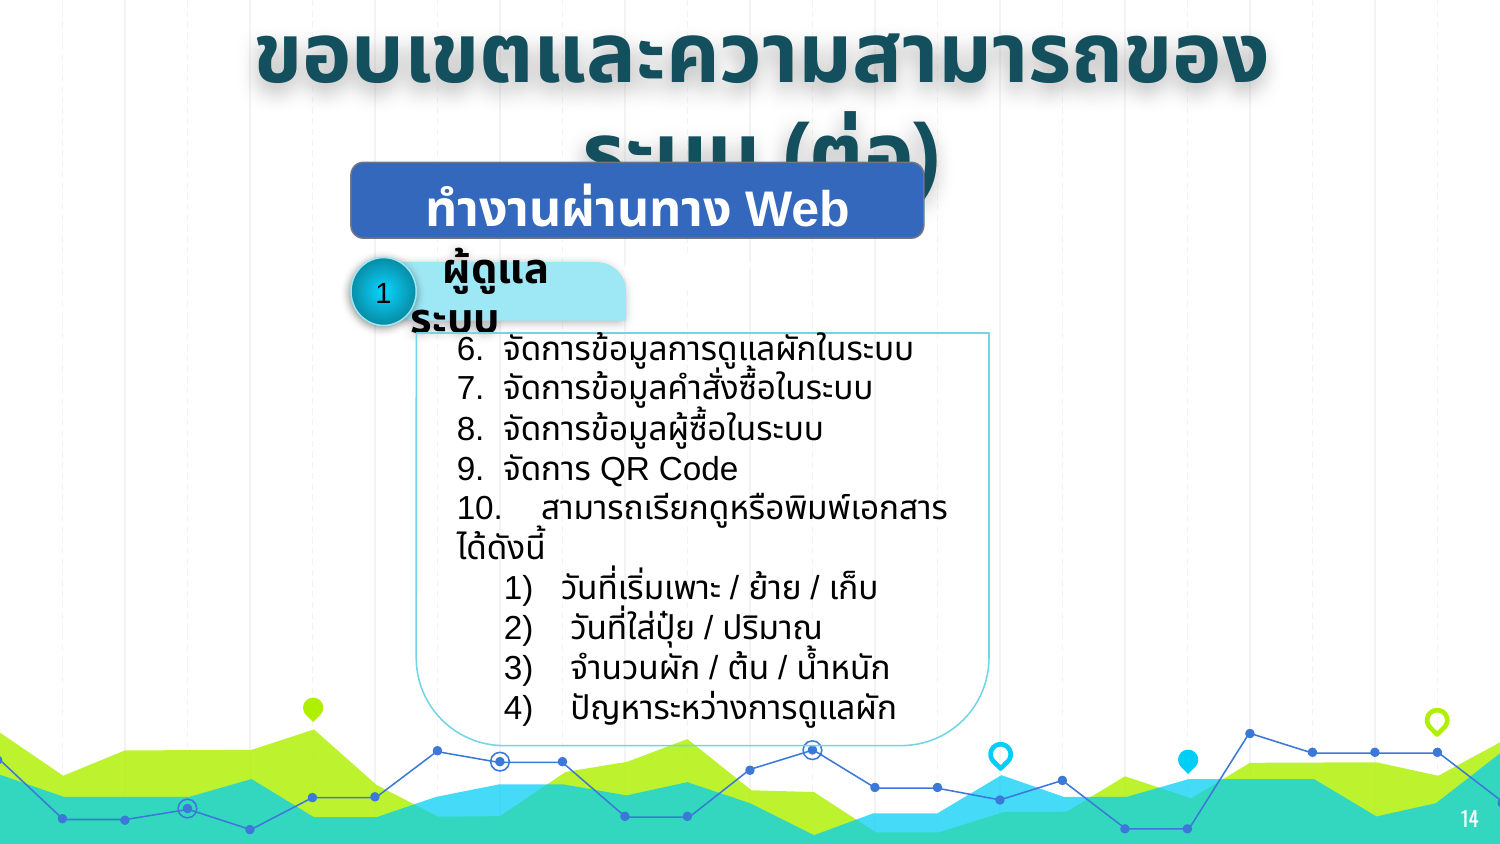

ขอบเขตและความสามารถของระบบ (ต่อ)
ทำงานผ่านทาง Web application

1
   ผู้ดูแลระบบ
6.  จัดการข้อมูลการดูแลผักในระบบ
7.  จัดการข้อมูลคำสั่งซื้อในระบบ
8.  จัดการข้อมูลผู้ซื้อในระบบ
9.  จัดการ QR Code
10.  สามารถเรียกดูหรือพิมพ์เอกสารได้ดังนี้
1)   วันที่เริ่มเพาะ / ย้าย / เก็บ
2)    วันที่ใส่ปุ๋ย / ปริมาณ
3)    จำนวนผัก / ต้น / น้ำหนัก
4)    ปัญหาระหว่างการดูแลผัก
14